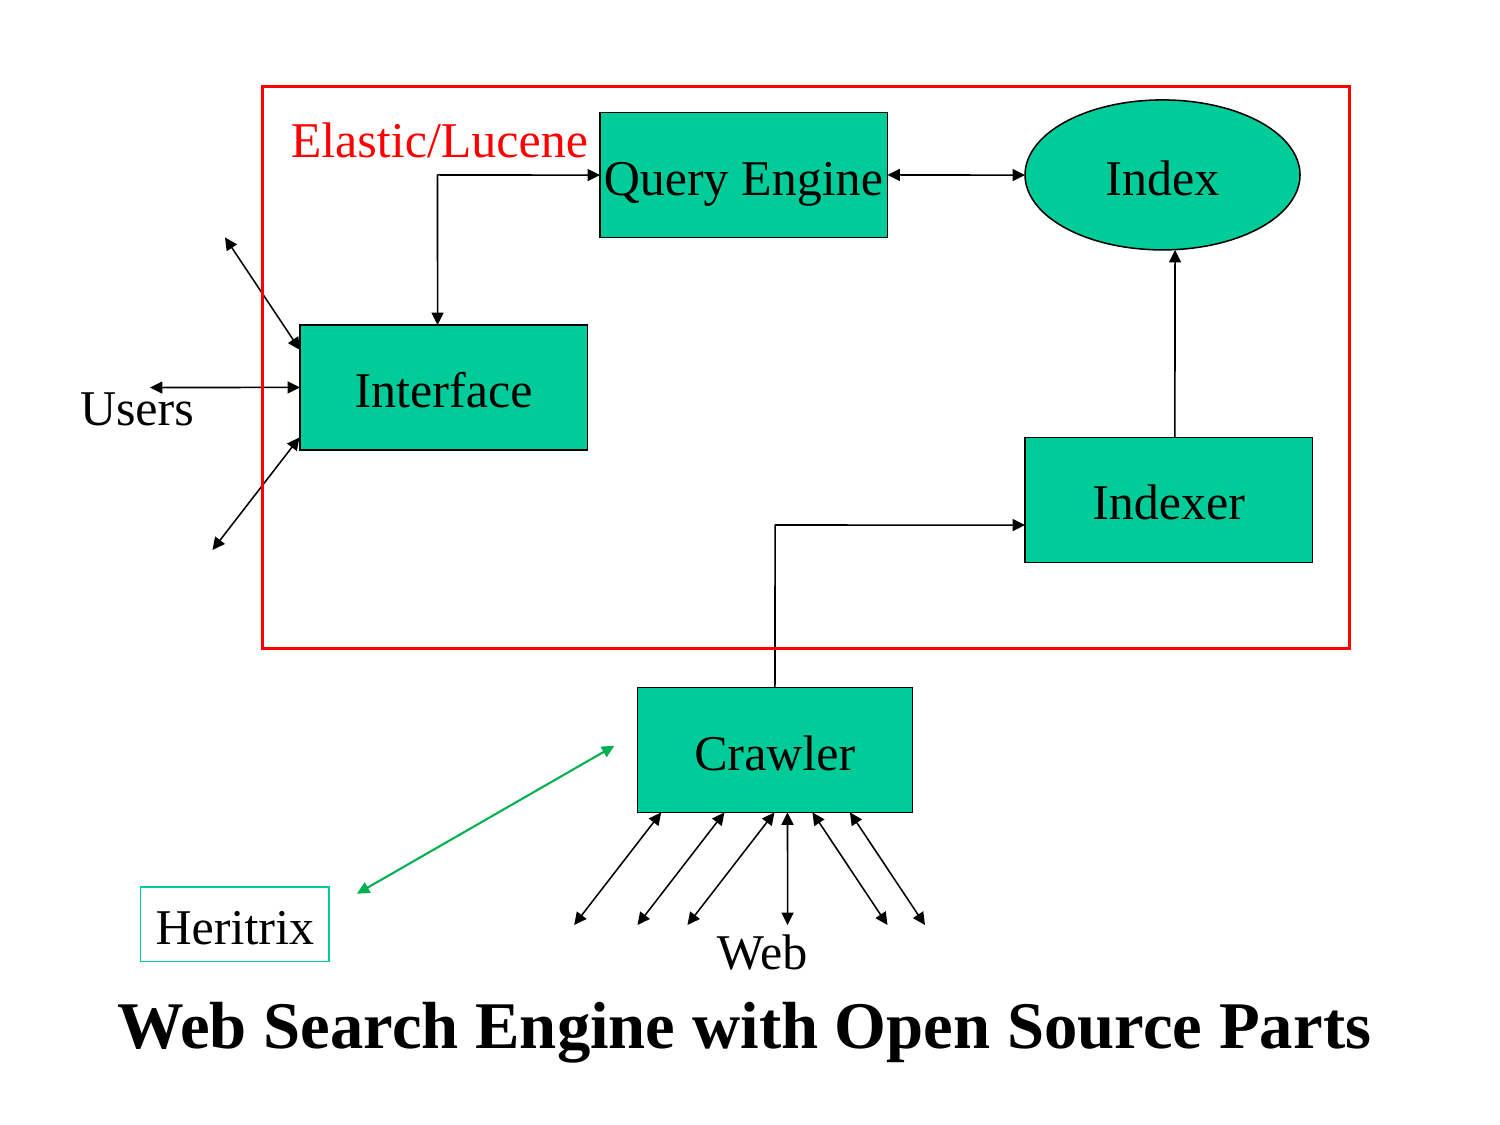

Elastic/Lucene
Index
Query Engine

Interface
Users

Indexer

Crawler

Heritrix
Web
Web Search Engine with Open Source Parts